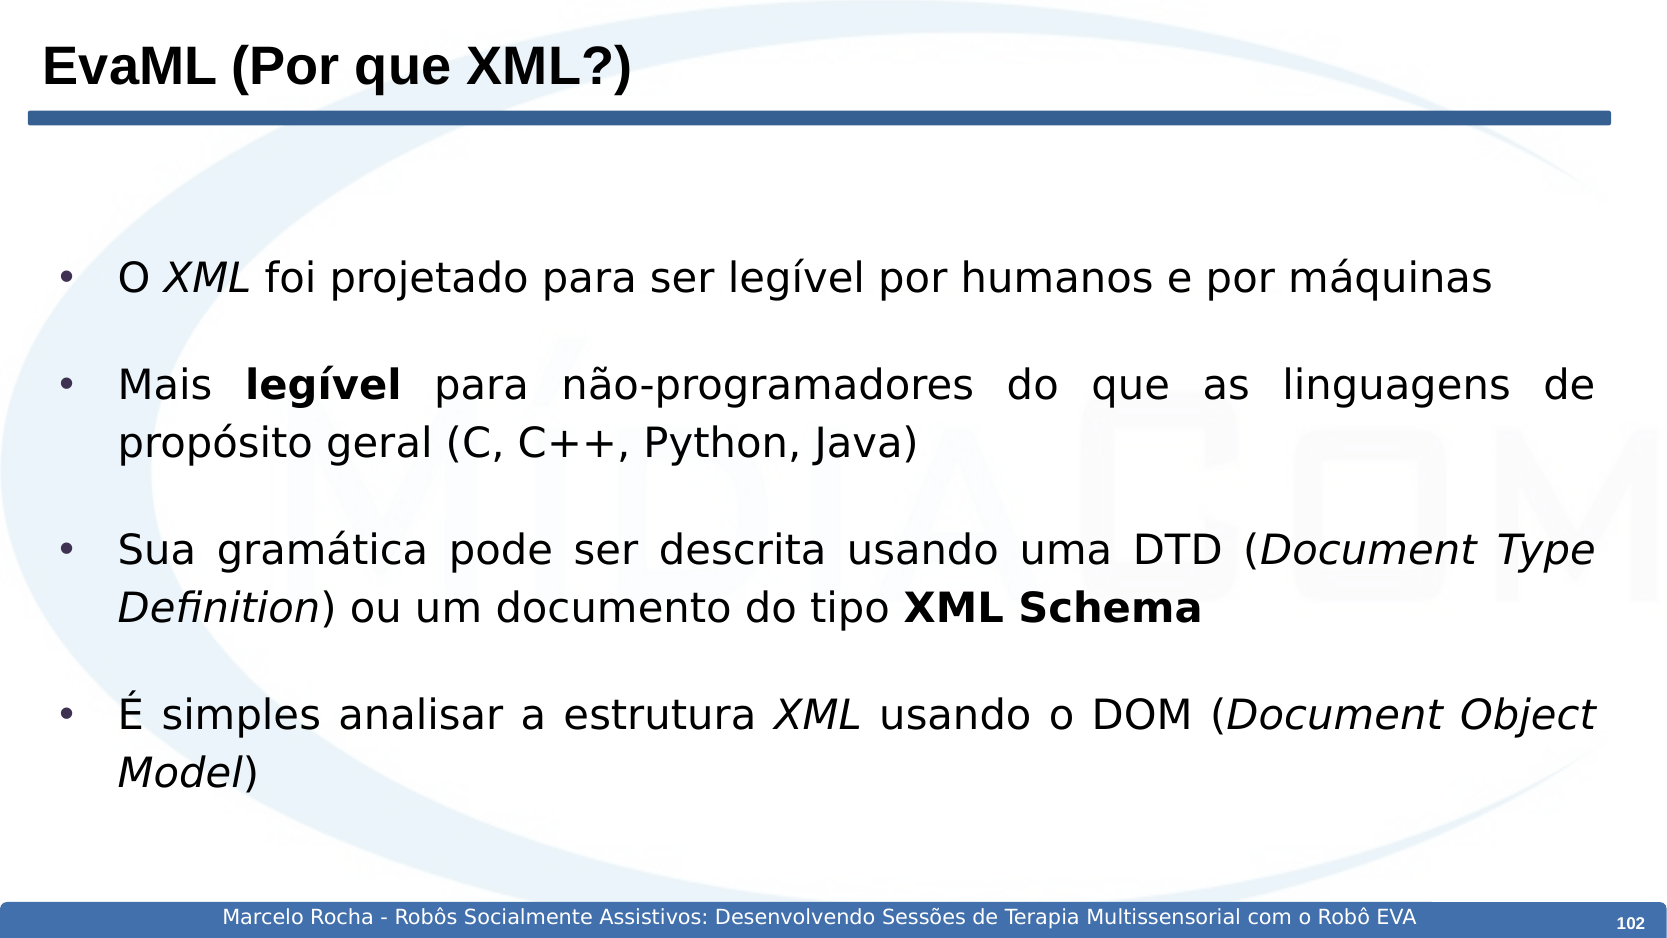

# EvaML (Por que XML?)
O XML foi projetado para ser legível por humanos e por máquinas

Mais legível para não-programadores do que as linguagens de propósito geral (C, C++, Python, Java)

Sua gramática pode ser descrita usando uma DTD (Document Type Definition) ou um documento do tipo XML Schema

É simples analisar a estrutura XML usando o DOM (Document Object Model)
Marcelo Rocha - Robôs Socialmente Assistivos: Desenvolvendo Sessões de Terapia Multissensorial com o Robô EVA
102